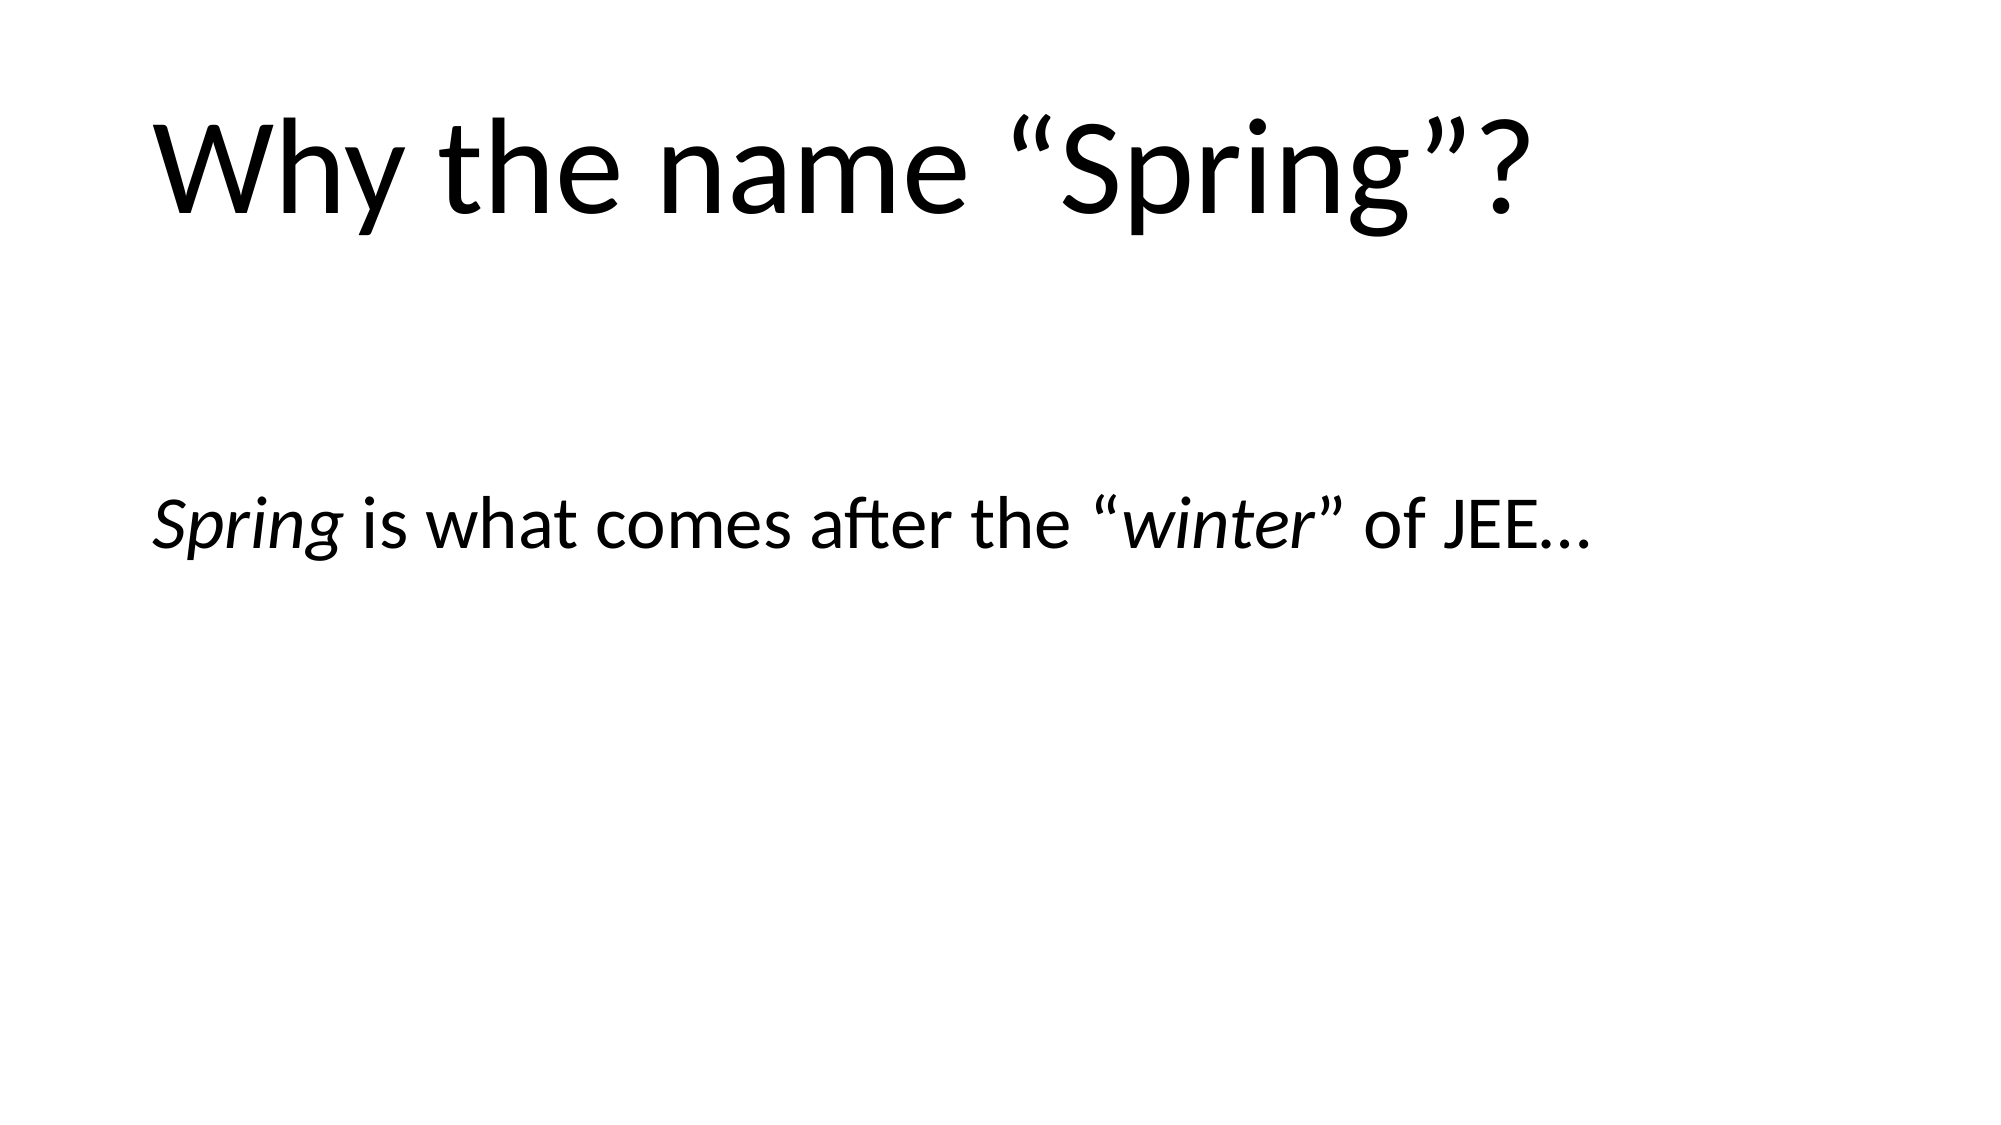

# Why the name “Spring”?
Spring is what comes after the “winter” of JEE…